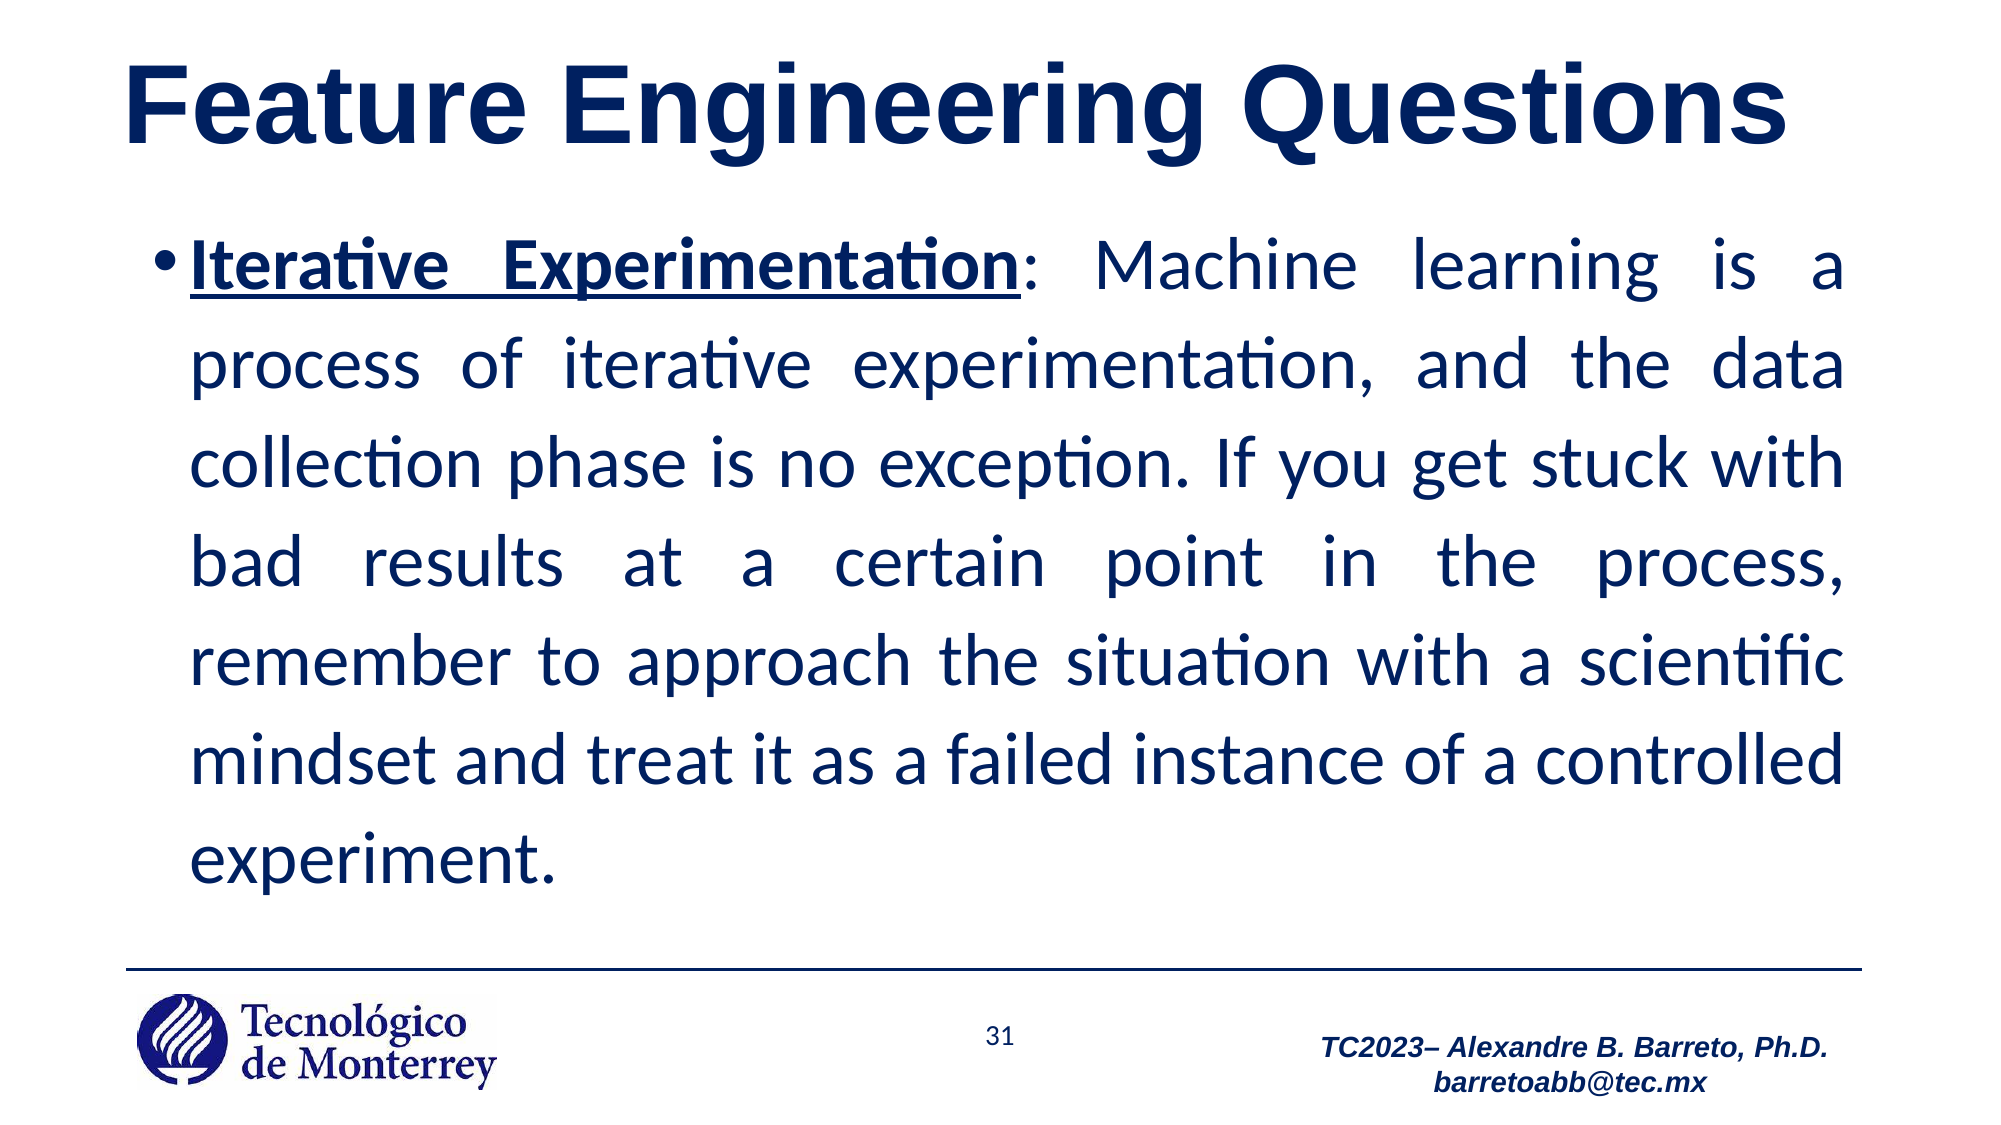

# Feature Engineering Questions
Iterative Experimentation: Machine learning is a process of iterative experimentation, and the data collection phase is no exception. If you get stuck with bad results at a certain point in the process, remember to approach the situation with a scientific mindset and treat it as a failed instance of a controlled experiment.